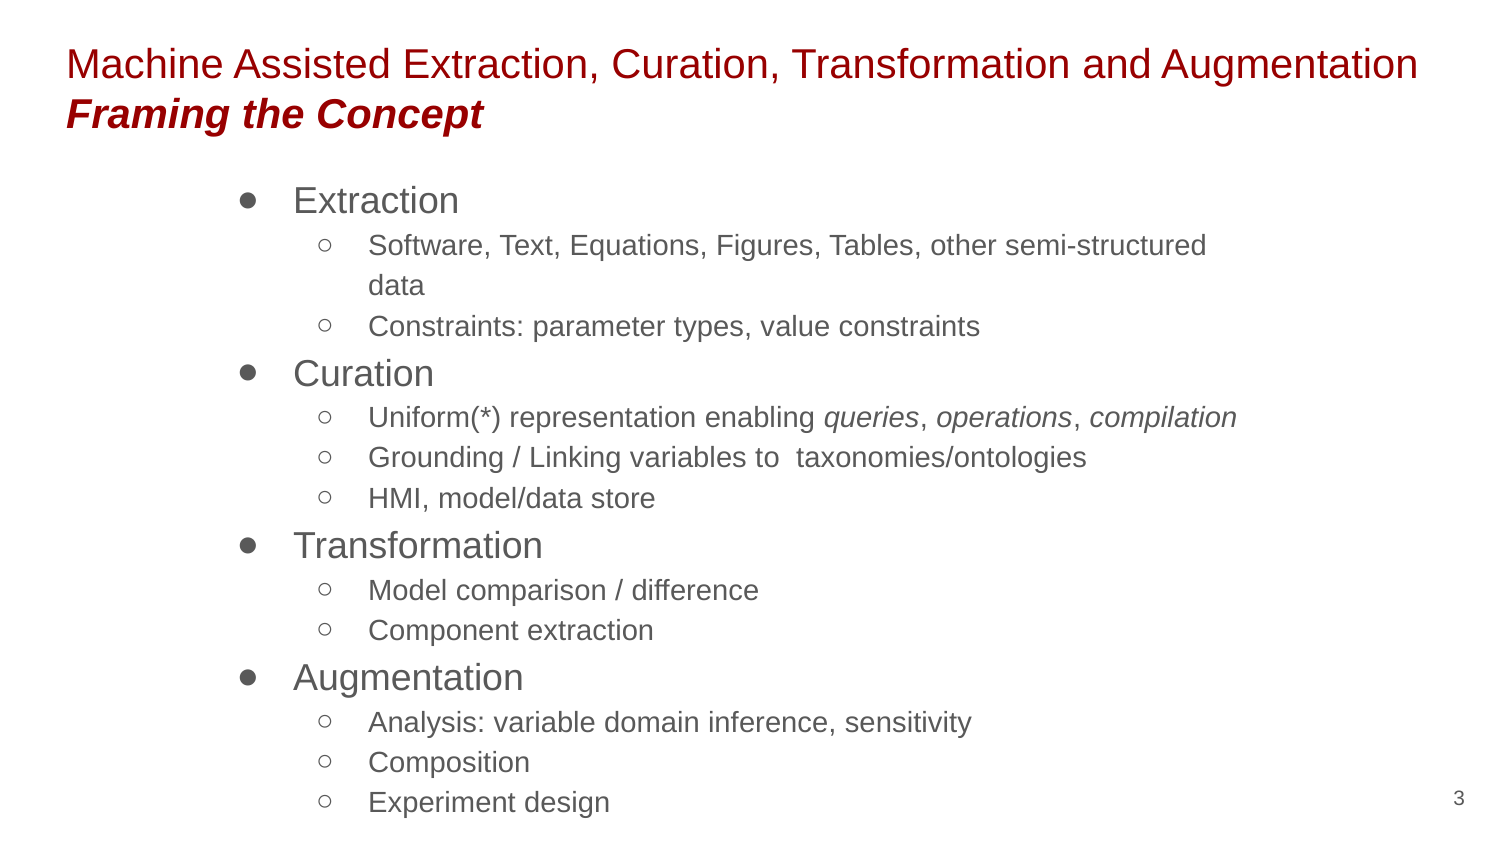

# Machine Assisted Extraction, Curation, Transformation and Augmentation Framing the Concept
Extraction
Software, Text, Equations, Figures, Tables, other semi-structured data
Constraints: parameter types, value constraints
Curation
Uniform(*) representation enabling queries, operations, compilation
Grounding / Linking variables to  taxonomies/ontologies
HMI, model/data store
Transformation
Model comparison / difference
Component extraction
Augmentation
Analysis: variable domain inference, sensitivity
Composition
Experiment design
3